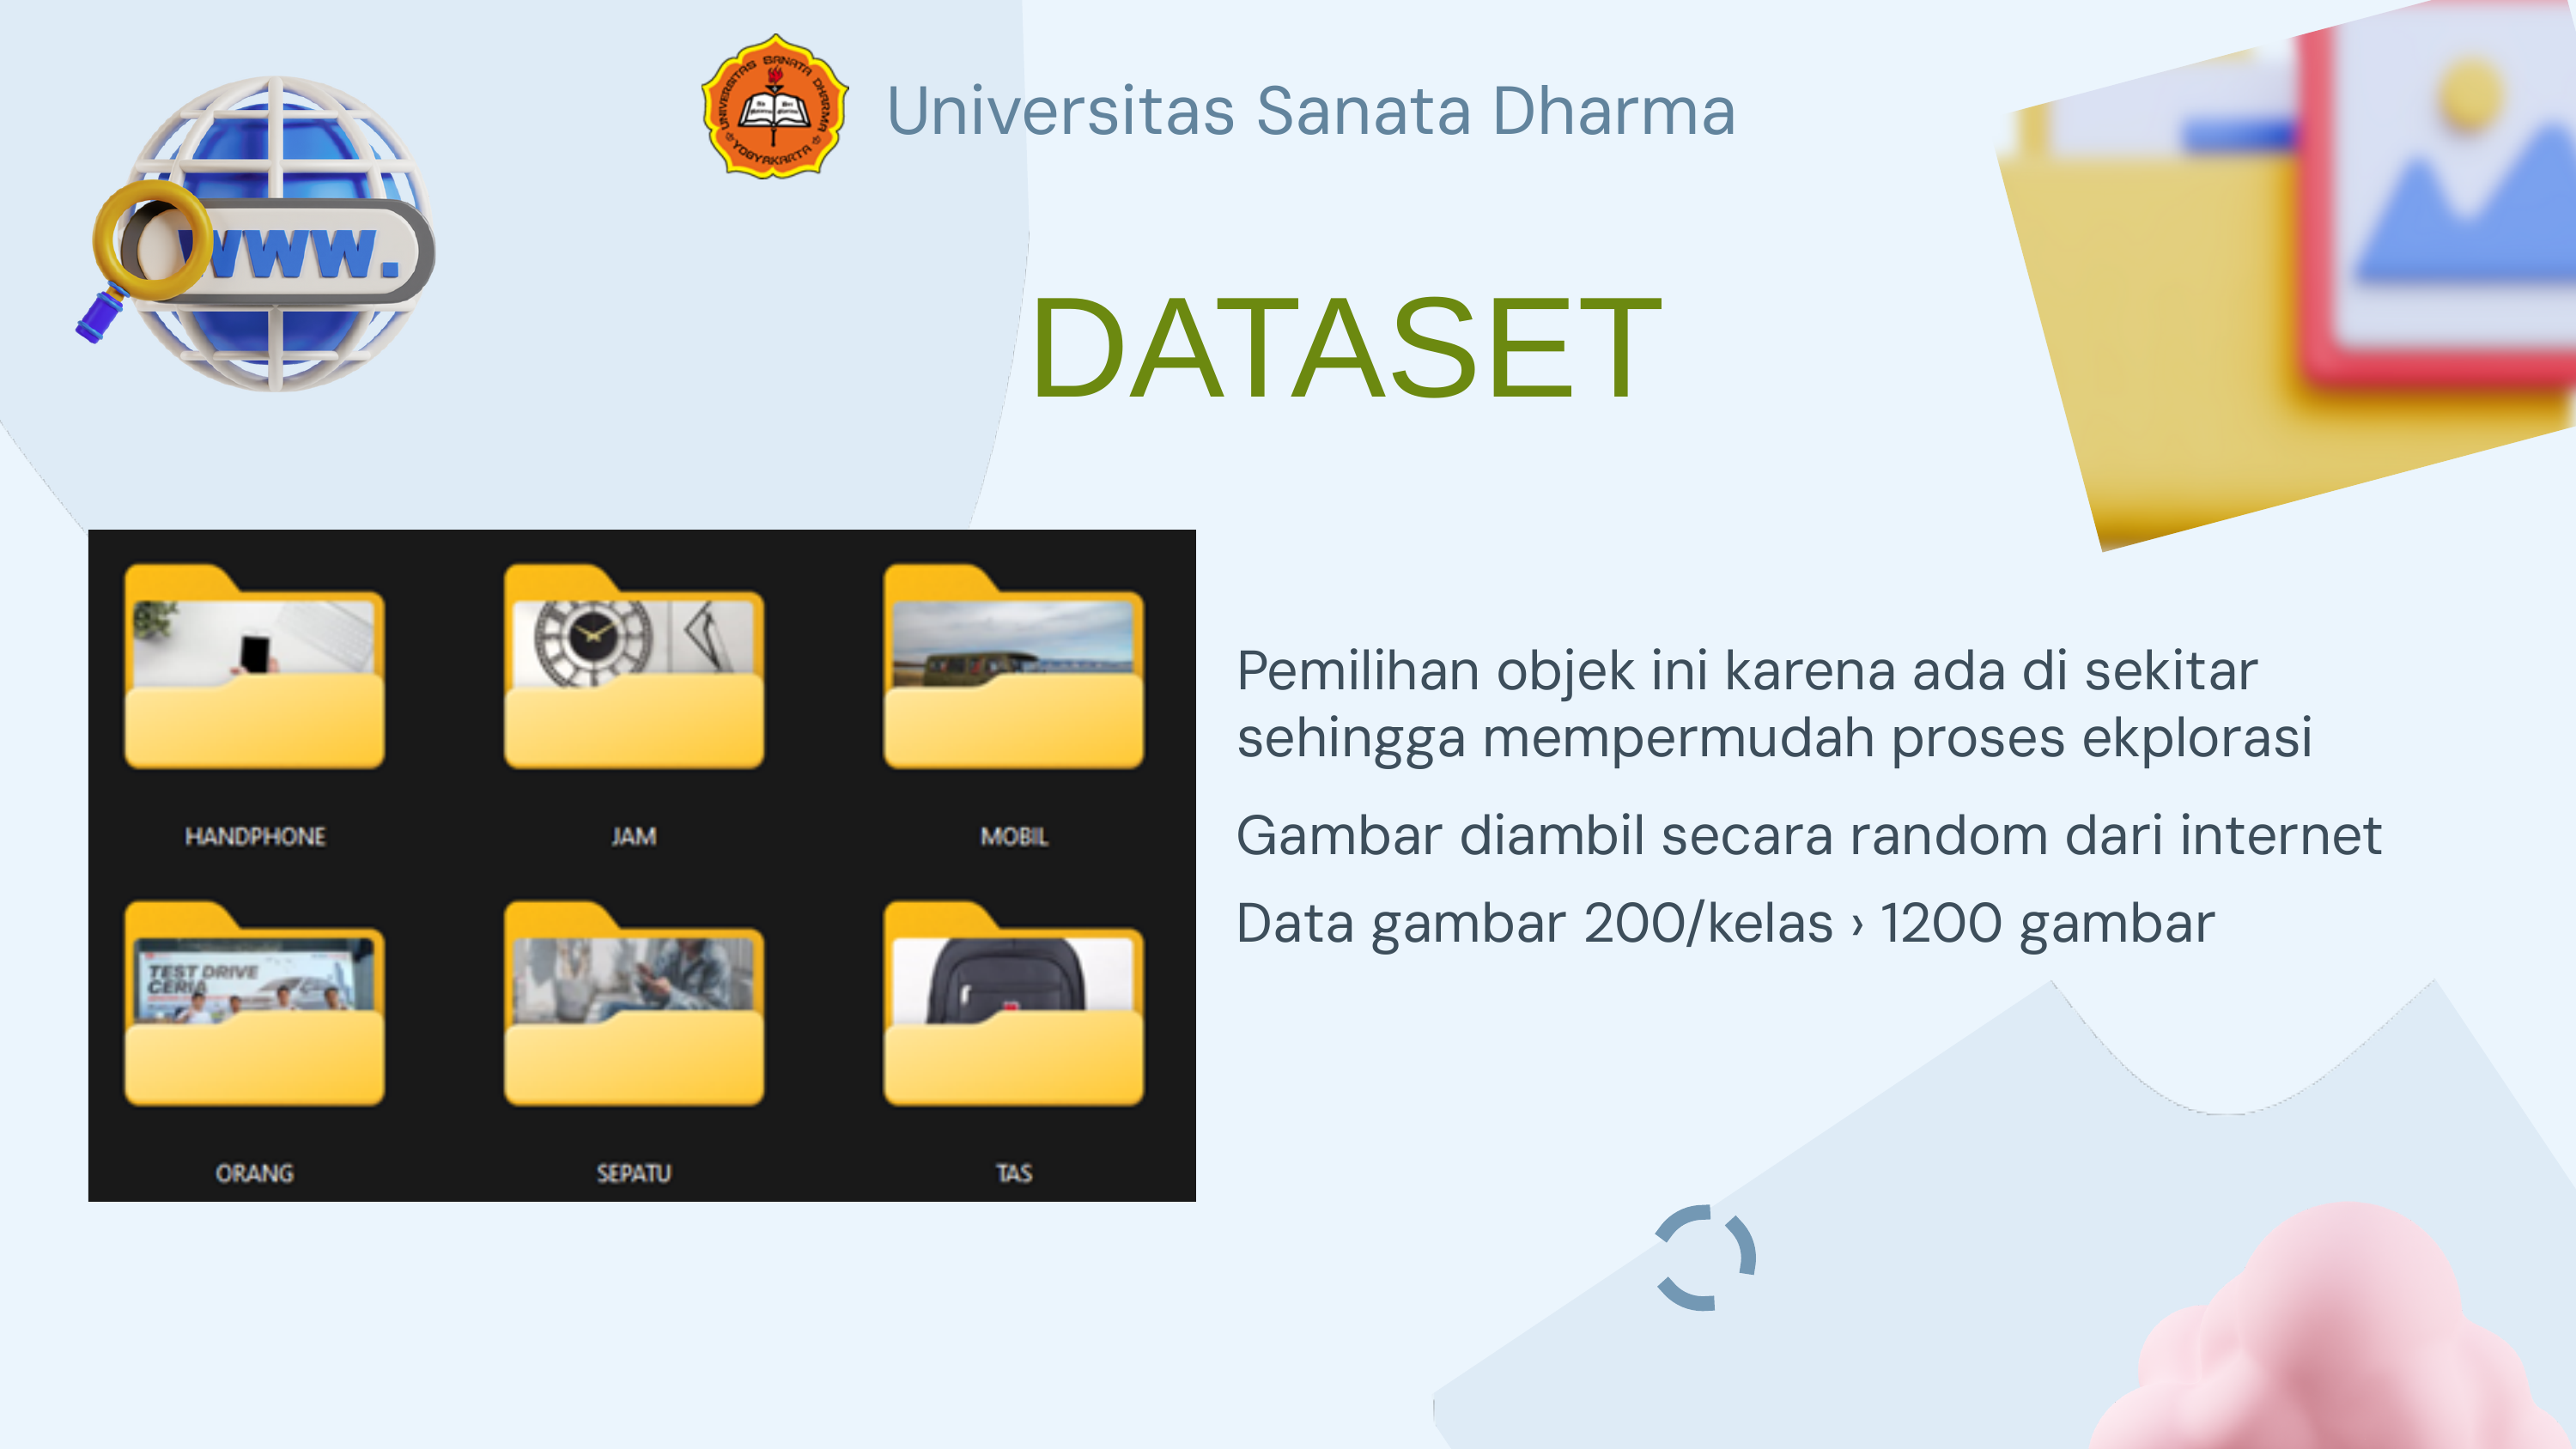

Universitas Sanata Dharma

DATASET

Pemilihan objek ini karena ada di sekitar sehingga mempermudah proses ekplorasi
Gambar diambil secara random dari internet
Data gambar 200/kelas › 1200 gambar